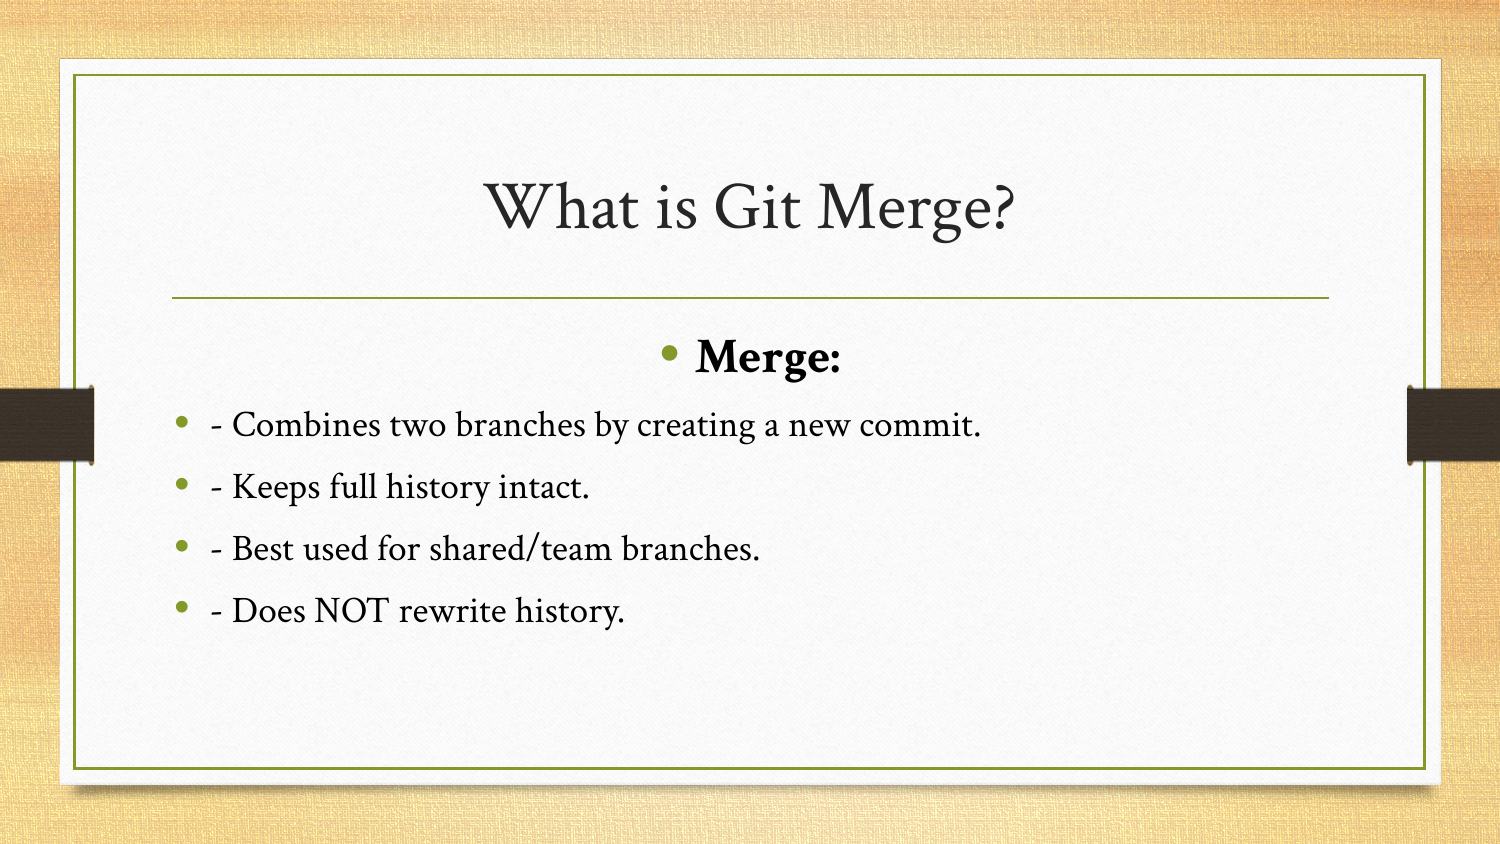

# What is Git Merge?
Merge:
- Combines two branches by creating a new commit.
- Keeps full history intact.
- Best used for shared/team branches.
- Does NOT rewrite history.